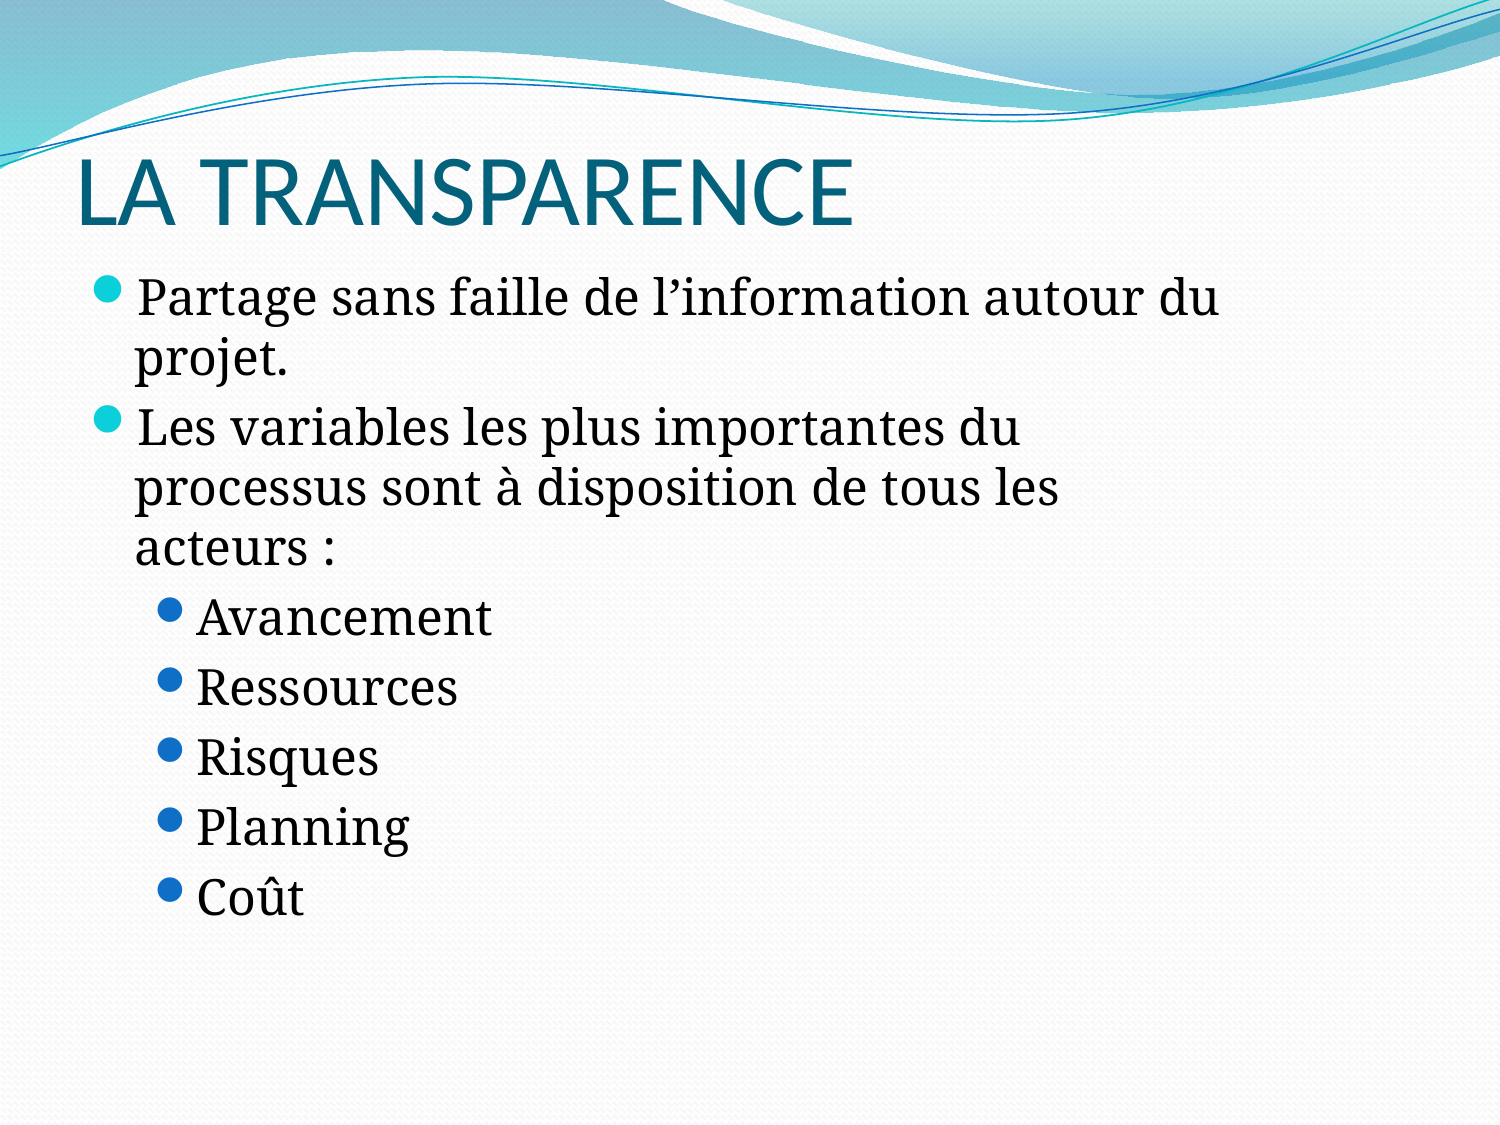

# LA TRANSPARENCE
Partage sans faille de l’information autour du projet.
Les variables les plus importantes du processus sont à disposition de tous les acteurs :
Avancement
Ressources
Risques
Planning
Coût